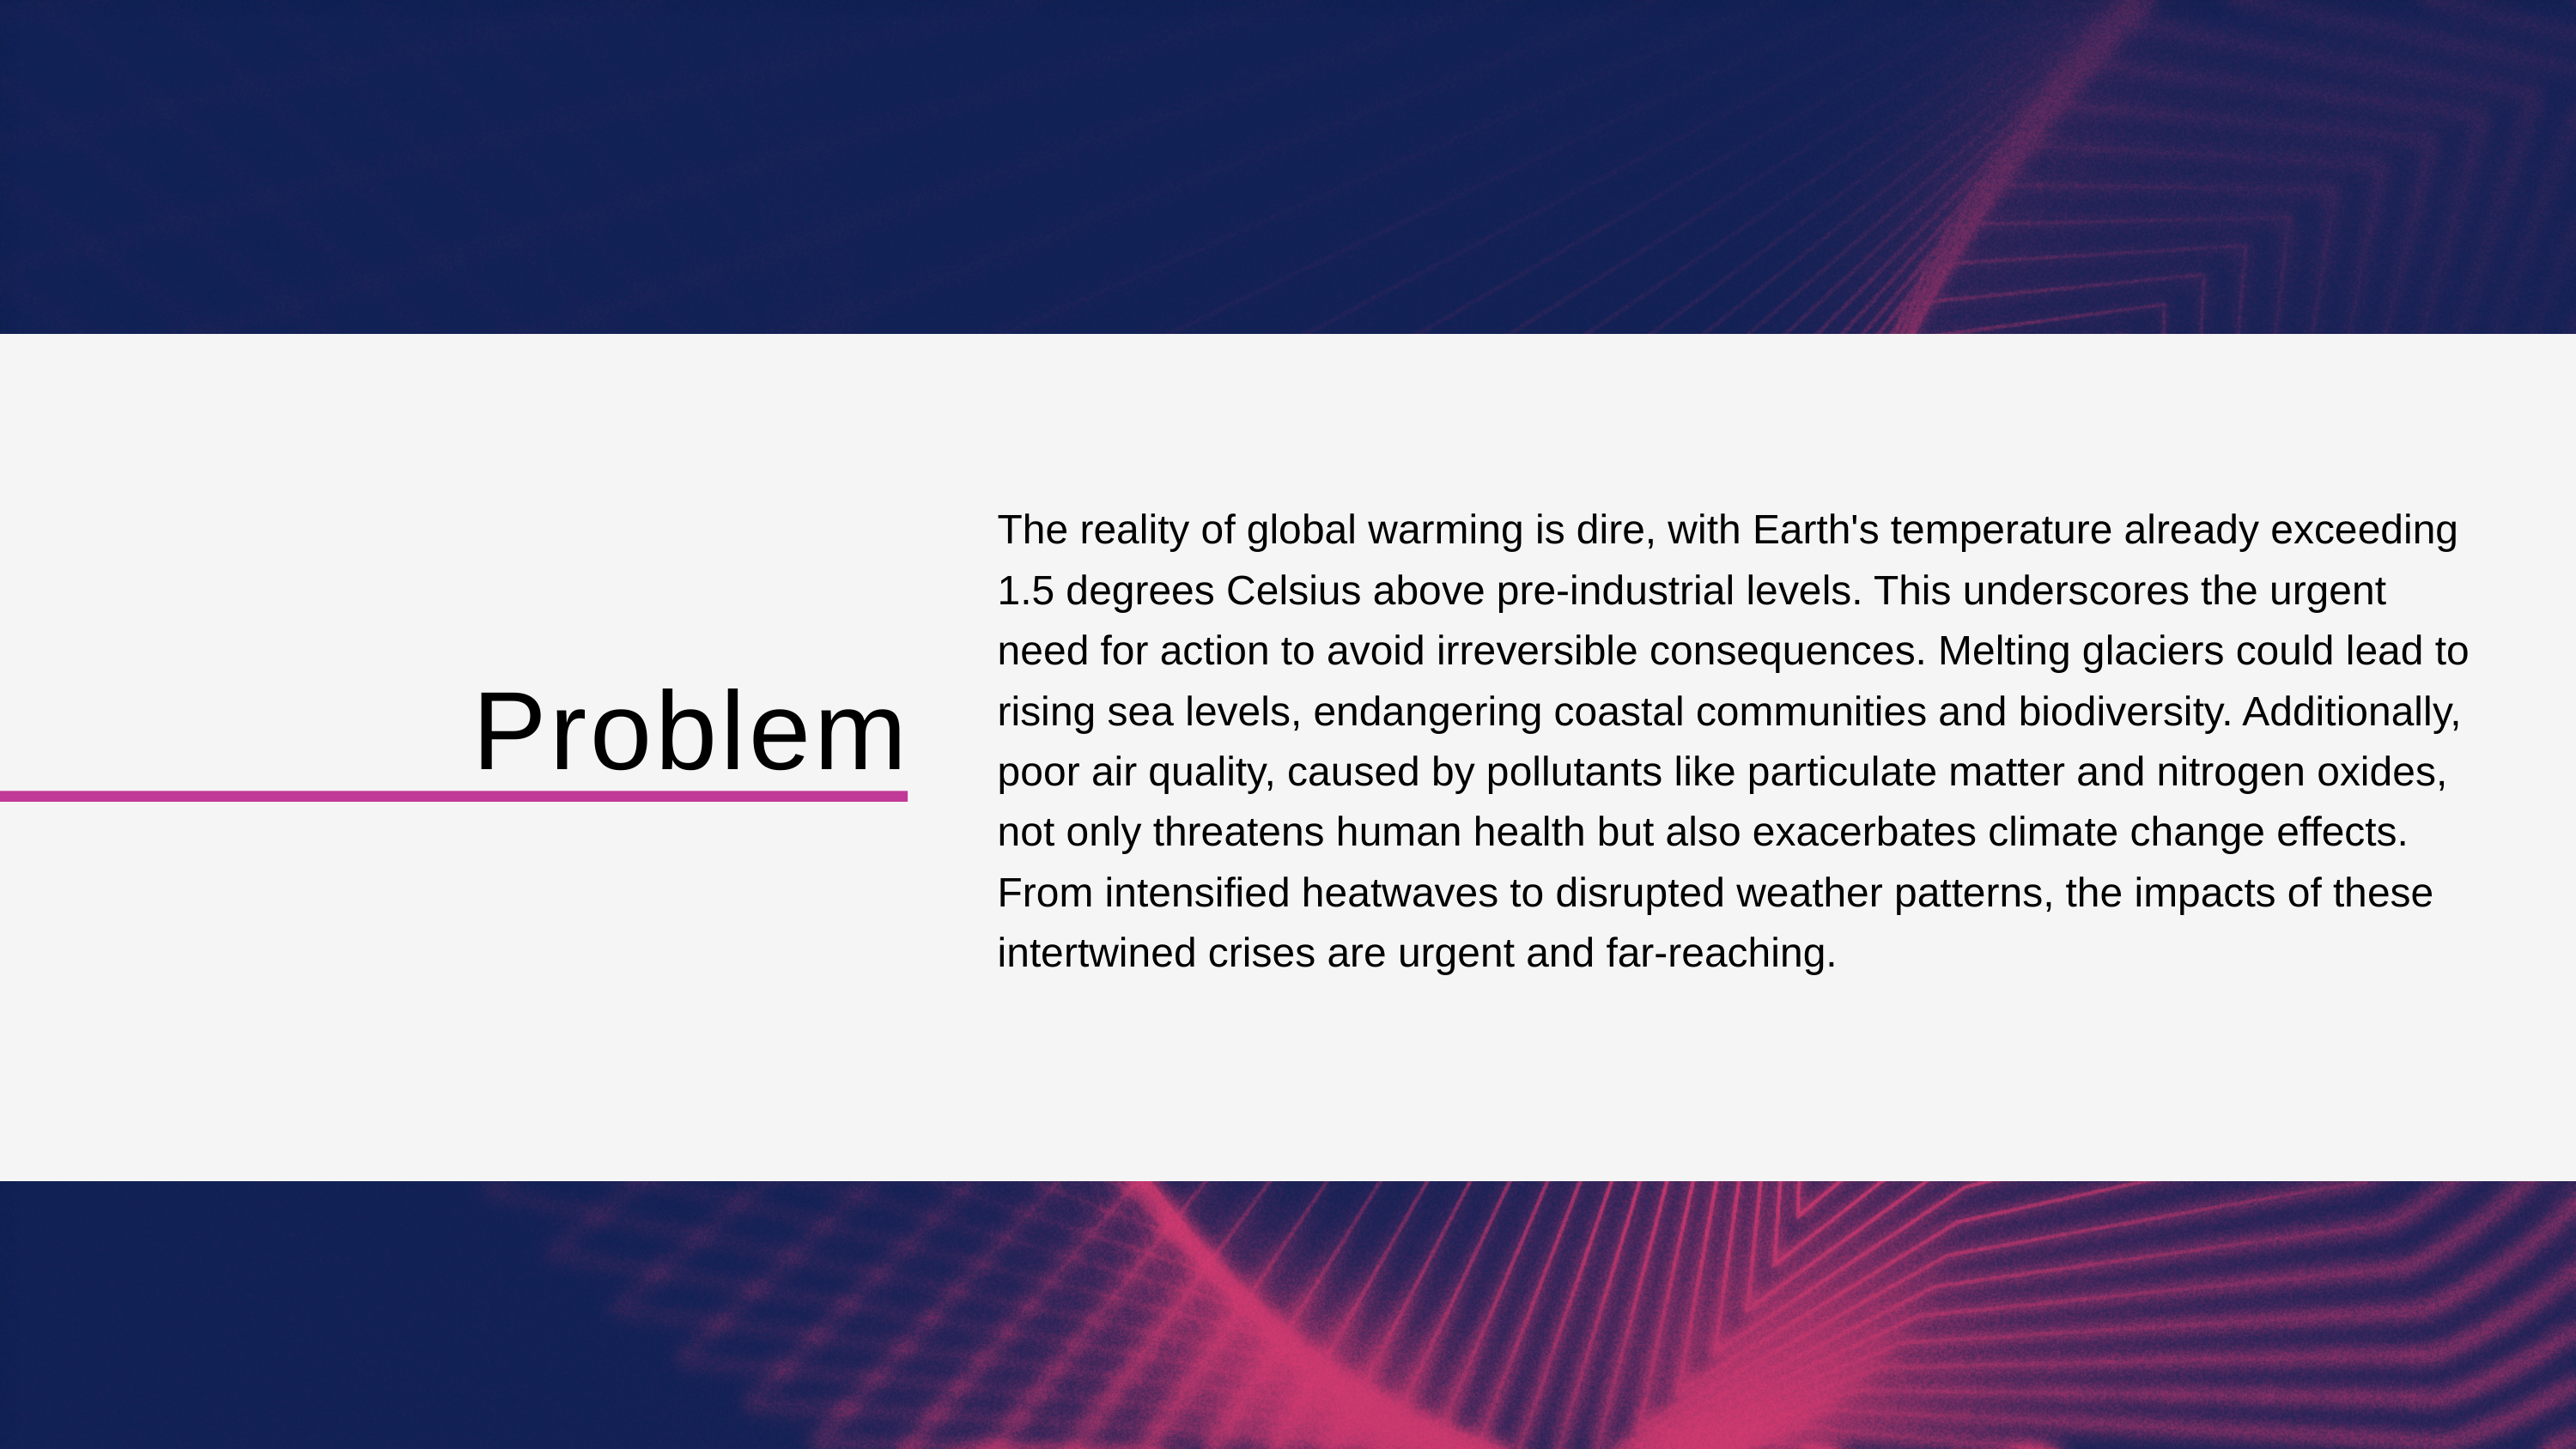

The reality of global warming is dire, with Earth's temperature already exceeding 1.5 degrees Celsius above pre-industrial levels. This underscores the urgent need for action to avoid irreversible consequences. Melting glaciers could lead to rising sea levels, endangering coastal communities and biodiversity. Additionally, poor air quality, caused by pollutants like particulate matter and nitrogen oxides, not only threatens human health but also exacerbates climate change effects. From intensified heatwaves to disrupted weather patterns, the impacts of these intertwined crises are urgent and far-reaching.
Problem